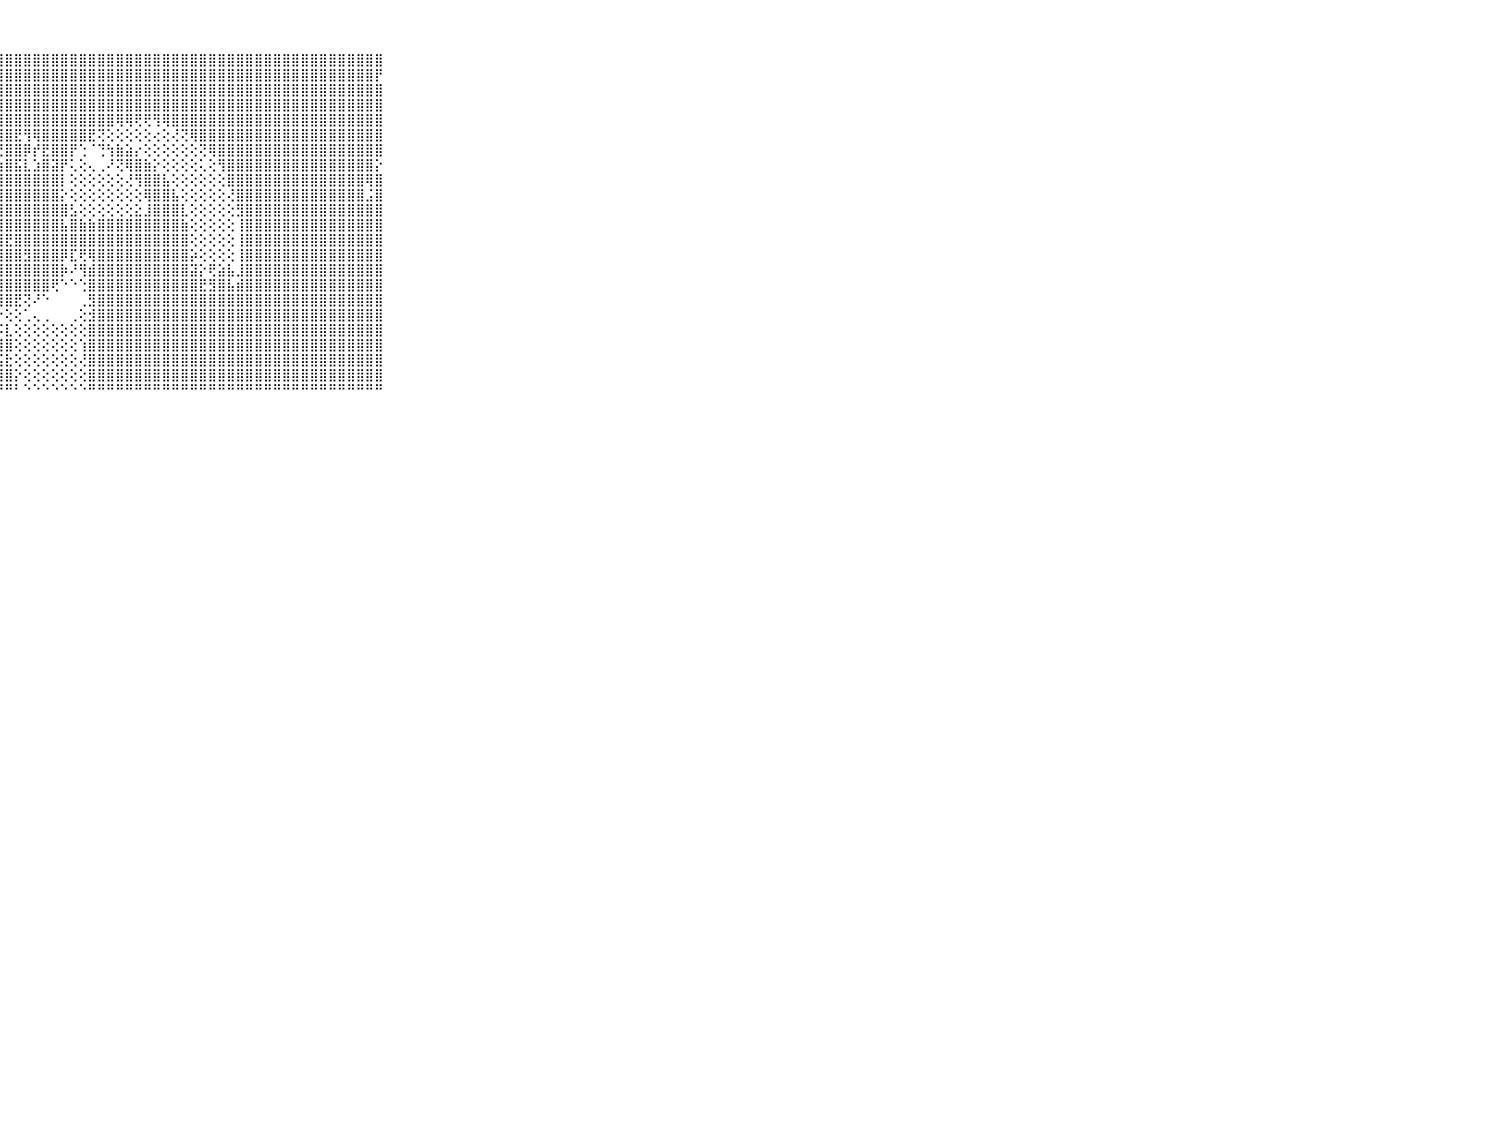

⠀⠀⠀⠀⠀⠀⠀⠀⠀⠀⠀⣿⣿⣿⣿⣿⣿⣿⣿⣿⣿⣿⣿⣿⣿⣿⣿⣿⣿⣿⣿⣿⣿⣿⣿⣿⣿⣿⣿⣿⣿⣿⣿⣿⣿⣿⣿⣿⣿⣿⣿⣿⣿⣿⣿⣿⣿⣿⣿⣿⣿⣿⣿⣿⣿⣿⣿⣿⣿⠀⠀⠀⠀⠀⠀⠀⠀⠀⠀⠀⠀
⠀⠀⠀⠀⠀⠀⠀⠀⠀⠀⠀⣿⣿⣿⣿⣿⣿⣿⣿⣿⣿⣿⣿⣿⣿⣿⣿⣿⣿⣿⣿⣿⣿⣿⣿⣿⣿⣿⣿⣿⣿⣿⣿⣿⣿⣿⣿⣿⣿⣿⣿⣿⣿⣿⣿⣿⣿⣿⣿⣿⣿⣿⣿⣿⣿⣿⣿⣿⡟⠀⠀⠀⠀⠀⠀⠀⠀⠀⠀⠀⠀
⠀⠀⠀⠀⠀⠀⠀⠀⠀⠀⠀⣿⣿⣿⣿⣿⣿⣿⣿⣿⣿⣿⣿⣿⣿⣿⣿⣿⣿⣿⣿⣿⣿⣿⣿⣿⣿⣿⣿⣿⣿⣿⣿⣿⣿⣿⣿⣿⣿⣿⣿⣿⣿⣿⣿⣿⣿⣿⣿⣿⣿⣿⣿⣿⣿⣿⣿⣿⣿⠀⠀⠀⠀⠀⠀⠀⠀⠀⠀⠀⠀
⠀⠀⠀⠀⠀⠀⠀⠀⠀⠀⠀⣿⣿⣿⣿⣿⣿⣿⣿⣿⣿⣿⣿⣿⣿⣿⣿⣿⣿⣿⣿⣿⣿⣿⣿⣿⣿⣿⣿⣿⣿⣿⣿⣿⣿⣿⣿⣿⣿⣿⣿⣿⣿⣿⣿⣿⣿⣿⣿⣿⣿⣿⣿⣿⣿⣿⣿⣿⣿⠀⠀⠀⠀⠀⠀⠀⠀⠀⠀⠀⠀
⠀⠀⠀⠀⠀⠀⠀⠀⠀⠀⠀⣿⣻⣟⣿⣿⣿⣿⣿⣿⣿⣿⣿⣿⣿⣿⣿⣿⣿⣿⣿⣿⣿⣿⣿⣿⣿⣿⣿⣿⢿⢿⢟⢟⢻⢿⣿⣿⣿⣿⣿⣿⣿⣿⣿⣿⣿⣿⣿⣿⣿⣿⣿⣿⣿⣿⣿⣿⣿⠀⠀⠀⠀⠀⠀⠀⠀⠀⠀⠀⠀
⠀⠀⠀⠀⠀⠀⠀⠀⠀⠀⠀⣿⣿⣿⣿⣿⣿⣿⣿⣿⣿⣿⣿⣿⣟⡟⣹⣿⣿⣟⢻⢿⣿⣿⣿⣿⣿⣟⢝⢕⢕⢕⢕⢕⢔⢕⢜⢝⢿⣿⣿⣿⣿⣿⣿⣿⣿⣿⣿⣿⣿⣿⣿⣿⣿⣿⣿⣿⣿⠀⠀⠀⠀⠀⠀⠀⠀⠀⠀⠀⠀
⠀⠀⠀⠀⠀⠀⠀⠀⠀⠀⠀⣿⣿⣿⣿⣿⣿⣿⣿⣿⣿⣫⣟⣿⣿⢟⢟⢟⣿⣿⡿⡞⣟⣿⣿⡟⢑⠈⢙⢳⣷⣵⡔⢕⢕⢕⢕⢕⢕⢝⢿⣿⣿⣿⣿⣿⣿⣿⣿⣿⣿⣿⣿⣿⣿⣿⣿⣿⣿⠀⠀⠀⠀⠀⠀⠀⠀⠀⠀⠀⠀
⠀⠀⠀⠀⠀⠀⠀⠀⠀⠀⠀⣿⣿⣿⣿⣿⣿⣿⣿⣿⢿⣿⢟⢝⢱⢕⣵⣷⣿⣯⣇⣱⣿⣽⡟⢅⢕⢄⢀⠜⢝⢿⣿⣷⡕⢕⢕⢕⢕⢅⢕⢻⣿⣿⣿⣿⣿⣿⣿⣿⣿⣿⣿⣿⣿⣿⣿⣿⡕⠀⠀⠀⠀⠀⠀⠀⠀⠀⠀⠀⠀
⠀⠀⠀⠀⠀⠀⠀⠀⠀⠀⠀⣿⣿⣿⣿⣿⣿⣿⣿⣷⢝⢅⣄⣵⣾⣿⣿⣿⣿⣿⣿⣿⣿⣿⡇⢕⢕⢕⢕⢕⢕⢜⢻⣿⣿⣧⢕⢕⢕⢕⢕⢕⣿⣿⣿⣿⣿⣿⣿⣿⣿⣿⣿⣿⣿⣿⣿⢿⣿⠀⠀⠀⠀⠀⠀⠀⠀⠀⠀⠀⠀
⠀⠀⠀⠀⠀⠀⠀⠀⠀⠀⠀⣿⣿⣿⣿⣿⣿⣿⣿⣷⣷⣿⣿⣿⣿⣿⣿⣿⣿⣿⣿⣿⣿⣿⡕⢕⢕⢕⢕⢕⢕⢕⢕⢿⣿⣿⣧⢕⢕⢕⢕⢕⢜⣿⣿⣿⣿⣿⣿⣿⣿⣿⣿⣿⣿⣿⣿⣨⣿⠀⠀⠀⠀⠀⠀⠀⠀⠀⠀⠀⠀
⠀⠀⠀⠀⠀⠀⠀⠀⠀⠀⠀⣿⣿⣿⣿⣿⣿⣿⣿⣿⣿⣿⣿⣿⣿⣿⣿⣿⣿⣿⣿⣿⣿⣿⣿⣣⢕⢕⢕⢕⢕⢕⣕⣸⣿⣿⣿⣇⢕⢕⢕⢕⢕⣻⣿⣿⣿⣿⣿⣿⣿⣿⣿⣿⣿⣿⣿⣿⣿⠀⠀⠀⠀⠀⠀⠀⠀⠀⠀⠀⠀
⠀⠀⠀⠀⠀⠀⠀⠀⠀⠀⠀⣿⣿⣿⣿⣿⣿⣿⣿⣿⣿⣿⣿⣿⣿⣿⣿⣿⣿⣿⣿⣿⣿⣿⣧⣿⣷⣷⣿⣿⣿⣿⣿⣿⣿⣿⣿⣷⢕⢕⢕⢕⢕⢸⣿⣿⣿⣿⣿⣿⣿⣿⣿⣿⣿⣿⣿⣿⣿⠀⠀⠀⠀⠀⠀⠀⠀⠀⠀⠀⠀
⠀⠀⠀⠀⠀⠀⠀⠀⠀⠀⠀⣿⣿⣿⣿⣿⣿⣿⣿⣿⣿⣿⣿⣿⣿⣿⣿⣿⣟⣿⣿⣿⣿⣿⣿⣿⣿⣿⣿⣿⣿⣿⣿⣿⣿⣿⣿⣿⢕⢕⢕⢕⢕⢸⣿⣿⣿⣿⣿⣿⣿⣿⣿⣿⣿⣿⣿⣿⣿⠀⠀⠀⠀⠀⠀⠀⠀⠀⠀⠀⠀
⠀⠀⠀⠀⠀⠀⠀⠀⠀⠀⠀⣿⣿⣿⣿⣿⣿⣿⣿⣿⣿⣿⣿⣿⣿⣿⣿⣿⣿⣿⣻⣿⣿⣿⡿⣏⢟⢿⣿⣿⣿⣿⣿⣿⣿⣿⣿⣿⡵⢕⢕⢕⢕⢸⣿⣿⣿⣿⣿⣿⣿⣿⣿⣿⣿⣿⣿⣿⣿⠀⠀⠀⠀⠀⠀⠀⠀⠀⠀⠀⠀
⠀⠀⠀⠀⠀⠀⠀⠀⠀⠀⠀⣿⣿⣿⣿⣿⣿⣿⣿⣿⣿⣿⣿⣿⣿⣿⣿⣾⣿⣿⣿⣿⣿⣿⡷⠜⢻⣾⣿⣿⣿⣿⣿⣿⣿⣿⣿⣿⣽⡕⢟⣵⣧⣸⣿⣿⣿⣿⣿⣿⣿⣿⣿⣿⣿⣿⣿⣿⣿⠀⠀⠀⠀⠀⠀⠀⠀⠀⠀⠀⠀
⠀⠀⠀⠀⠀⠀⠀⠀⠀⠀⠀⣿⣿⣿⣿⣿⣿⣿⣿⣿⣿⣿⣿⣿⣿⣿⣿⣿⣿⣿⣿⣿⣿⢟⠑⠑⢑⣿⣿⣿⣿⣿⣿⣿⣿⣿⣿⣿⣿⣟⣻⣿⣧⣾⣿⣿⣿⣿⣿⣿⣿⣿⣿⣿⣿⣿⣿⣿⣿⠀⠀⠀⠀⠀⠀⠀⠀⠀⠀⠀⠀
⠀⠀⠀⠀⠀⠀⠀⠀⠀⠀⠀⣿⣿⣿⣿⣿⣿⣿⣿⣿⣿⣿⣿⣿⣿⣿⢿⣿⣿⣟⢝⠜⠑⠀⠀⠀⢀⣻⣿⣿⣿⣿⣿⣿⣿⣿⣿⣿⣿⣿⣿⣿⣿⣿⣿⣿⣿⣿⣿⣿⣿⣿⣿⣿⣿⣿⣿⣿⣿⠀⠀⠀⠀⠀⠀⠀⠀⠀⠀⠀⠀
⠀⠀⠀⠀⠀⠀⠀⠀⠀⠀⠀⣿⣿⣿⣿⣿⣿⣿⣿⣿⣿⣿⣿⣿⣿⣏⢜⡕⢕⢕⢁⢄⢀⠀⠀⢀⢕⣺⣿⣿⣿⣿⣿⣿⣿⣿⣿⣿⣿⣿⣿⣿⣿⣿⣿⣿⣿⣿⣿⣿⣿⣿⣿⣿⣿⣿⣿⣿⣿⠀⠀⠀⠀⠀⠀⠀⠀⠀⠀⠀⠀
⠀⠀⠀⠀⠀⠀⠀⠀⠀⠀⠀⣿⣿⣿⣿⣿⣿⣿⣿⣿⣿⣿⣿⣿⣿⣿⣕⡯⣇⢕⢕⢕⢕⢕⢕⢕⢕⣿⣿⣿⣿⣿⣿⣿⣿⣿⣿⣿⣿⣿⣿⣿⣿⣿⣿⣿⣿⣿⣿⣿⣿⣿⣿⣿⣿⣿⣿⣿⣿⠀⠀⠀⠀⠀⠀⠀⠀⠀⠀⠀⠀
⠀⠀⠀⠀⠀⠀⠀⠀⠀⠀⠀⣿⣿⣿⣿⣿⣿⣿⣿⣿⣿⣿⣿⣿⣿⣿⣏⢿⣿⢕⢕⢕⢕⢕⢕⢕⢱⣿⣿⣿⣿⣿⣿⣿⣿⣿⣿⣿⣿⣿⣿⣿⣿⣿⣿⣿⣿⣿⣿⣿⣿⣿⣿⣿⣿⣿⣿⣿⣿⠀⠀⠀⠀⠀⠀⠀⠀⠀⠀⠀⠀
⠀⠀⠀⠀⠀⠀⠀⠀⠀⠀⠀⣿⣿⣿⣿⣿⣿⣿⣿⣿⣿⣿⣿⣿⣿⣿⣿⣮⣗⢕⢕⢕⢕⢕⢕⢕⢜⣿⣿⣿⣿⣿⣿⣿⣿⣿⣿⣿⣿⣿⣿⣿⣿⣿⣿⣿⣿⣿⣿⣿⣿⣿⣿⣿⣿⣿⣿⣿⣿⠀⠀⠀⠀⠀⠀⠀⠀⠀⠀⠀⠀
⠀⠀⠀⠀⠀⠀⠀⠀⠀⠀⠀⣿⣿⣿⣿⣿⣿⣿⣿⣿⣿⣿⣿⣿⣿⣿⣿⣿⣿⡕⢕⢕⢕⢕⢕⢕⢕⣿⣿⣿⣿⣿⣿⣿⣿⣿⣿⣿⣿⣿⣿⣿⣿⣿⣿⣿⣿⣿⣿⣿⣿⣿⣿⣿⣿⣿⣿⣿⣿⠀⠀⠀⠀⠀⠀⠀⠀⠀⠀⠀⠀
⠀⠀⠀⠀⠀⠀⠀⠀⠀⠀⠀⠛⠛⠛⠛⠛⠛⠛⠛⠛⠛⠛⠛⠛⠛⠛⠛⠛⠛⠃⠑⠑⠑⠑⠑⠑⠑⠛⠛⠛⠛⠛⠛⠛⠛⠛⠛⠛⠛⠛⠛⠛⠛⠛⠛⠛⠛⠛⠛⠛⠛⠛⠛⠛⠛⠛⠛⠛⠛⠀⠀⠀⠀⠀⠀⠀⠀⠀⠀⠀⠀